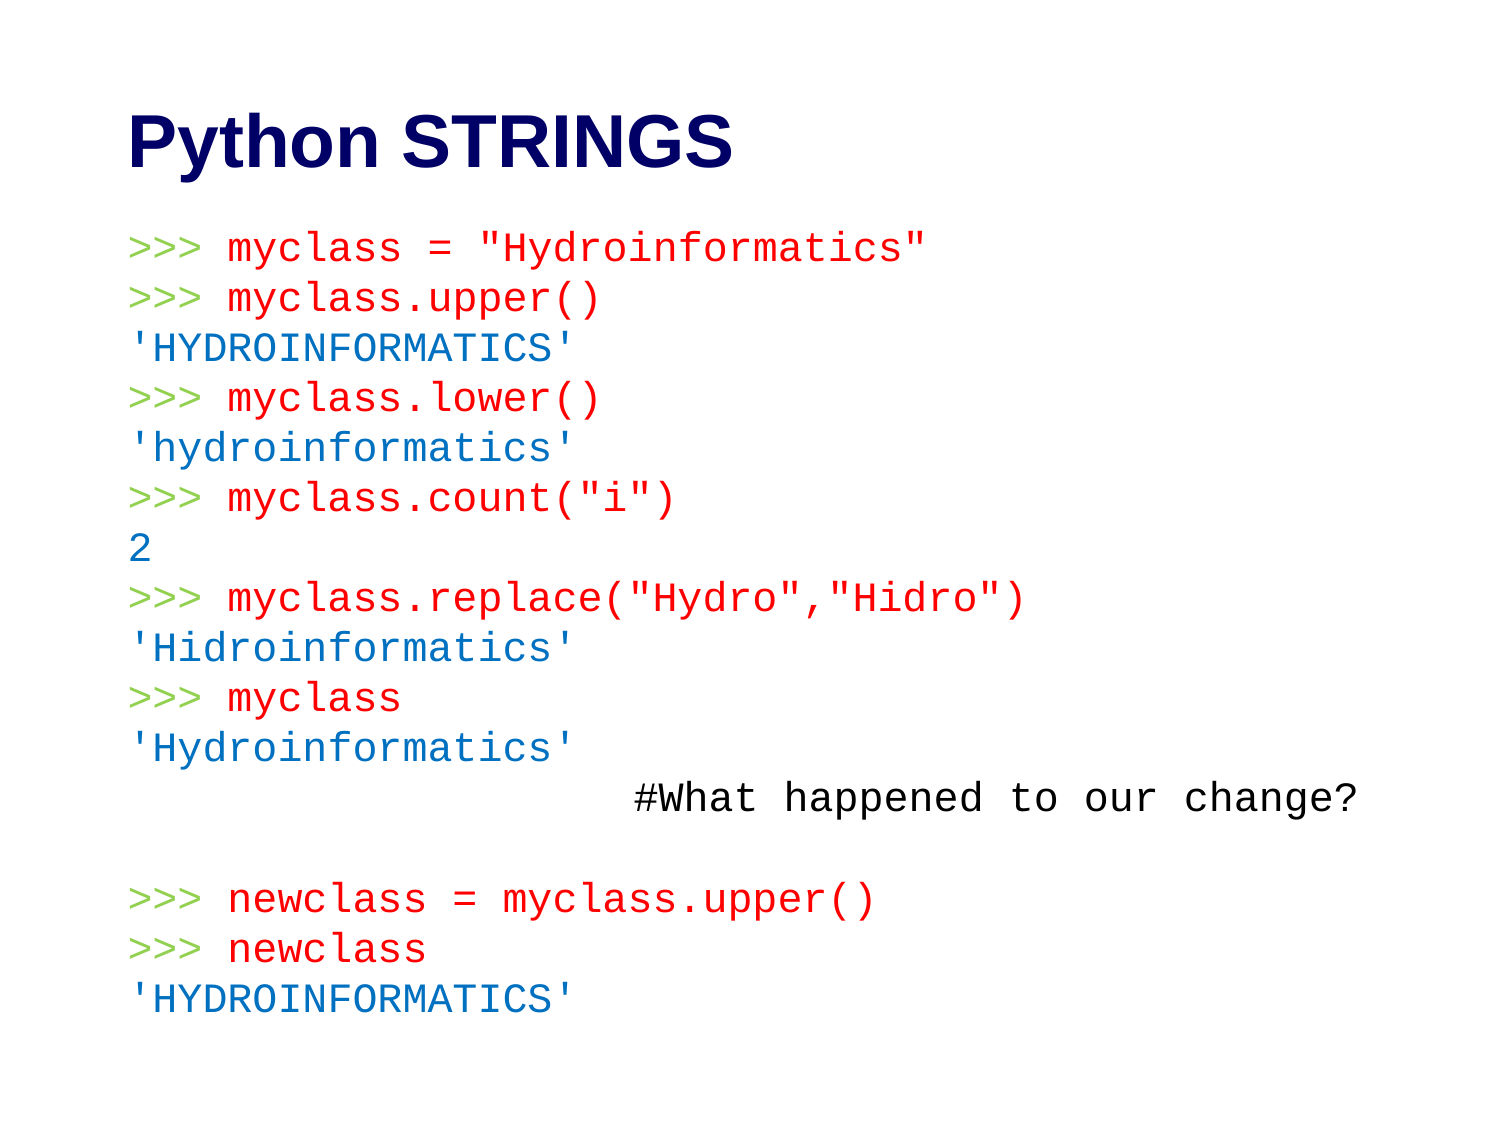

Python STRINGS
>>> myclass = "Hydroinformatics"
>>> myclass.upper()
'HYDROINFORMATICS'
>>> myclass.lower()
'hydroinformatics'
>>> myclass.count("i")
2
>>> myclass.replace("Hydro","Hidro")
'Hidroinformatics'
>>> myclass
'Hydroinformatics'
				#What happened to our change?

>>> newclass = myclass.upper()
>>> newclass
'HYDROINFORMATICS'